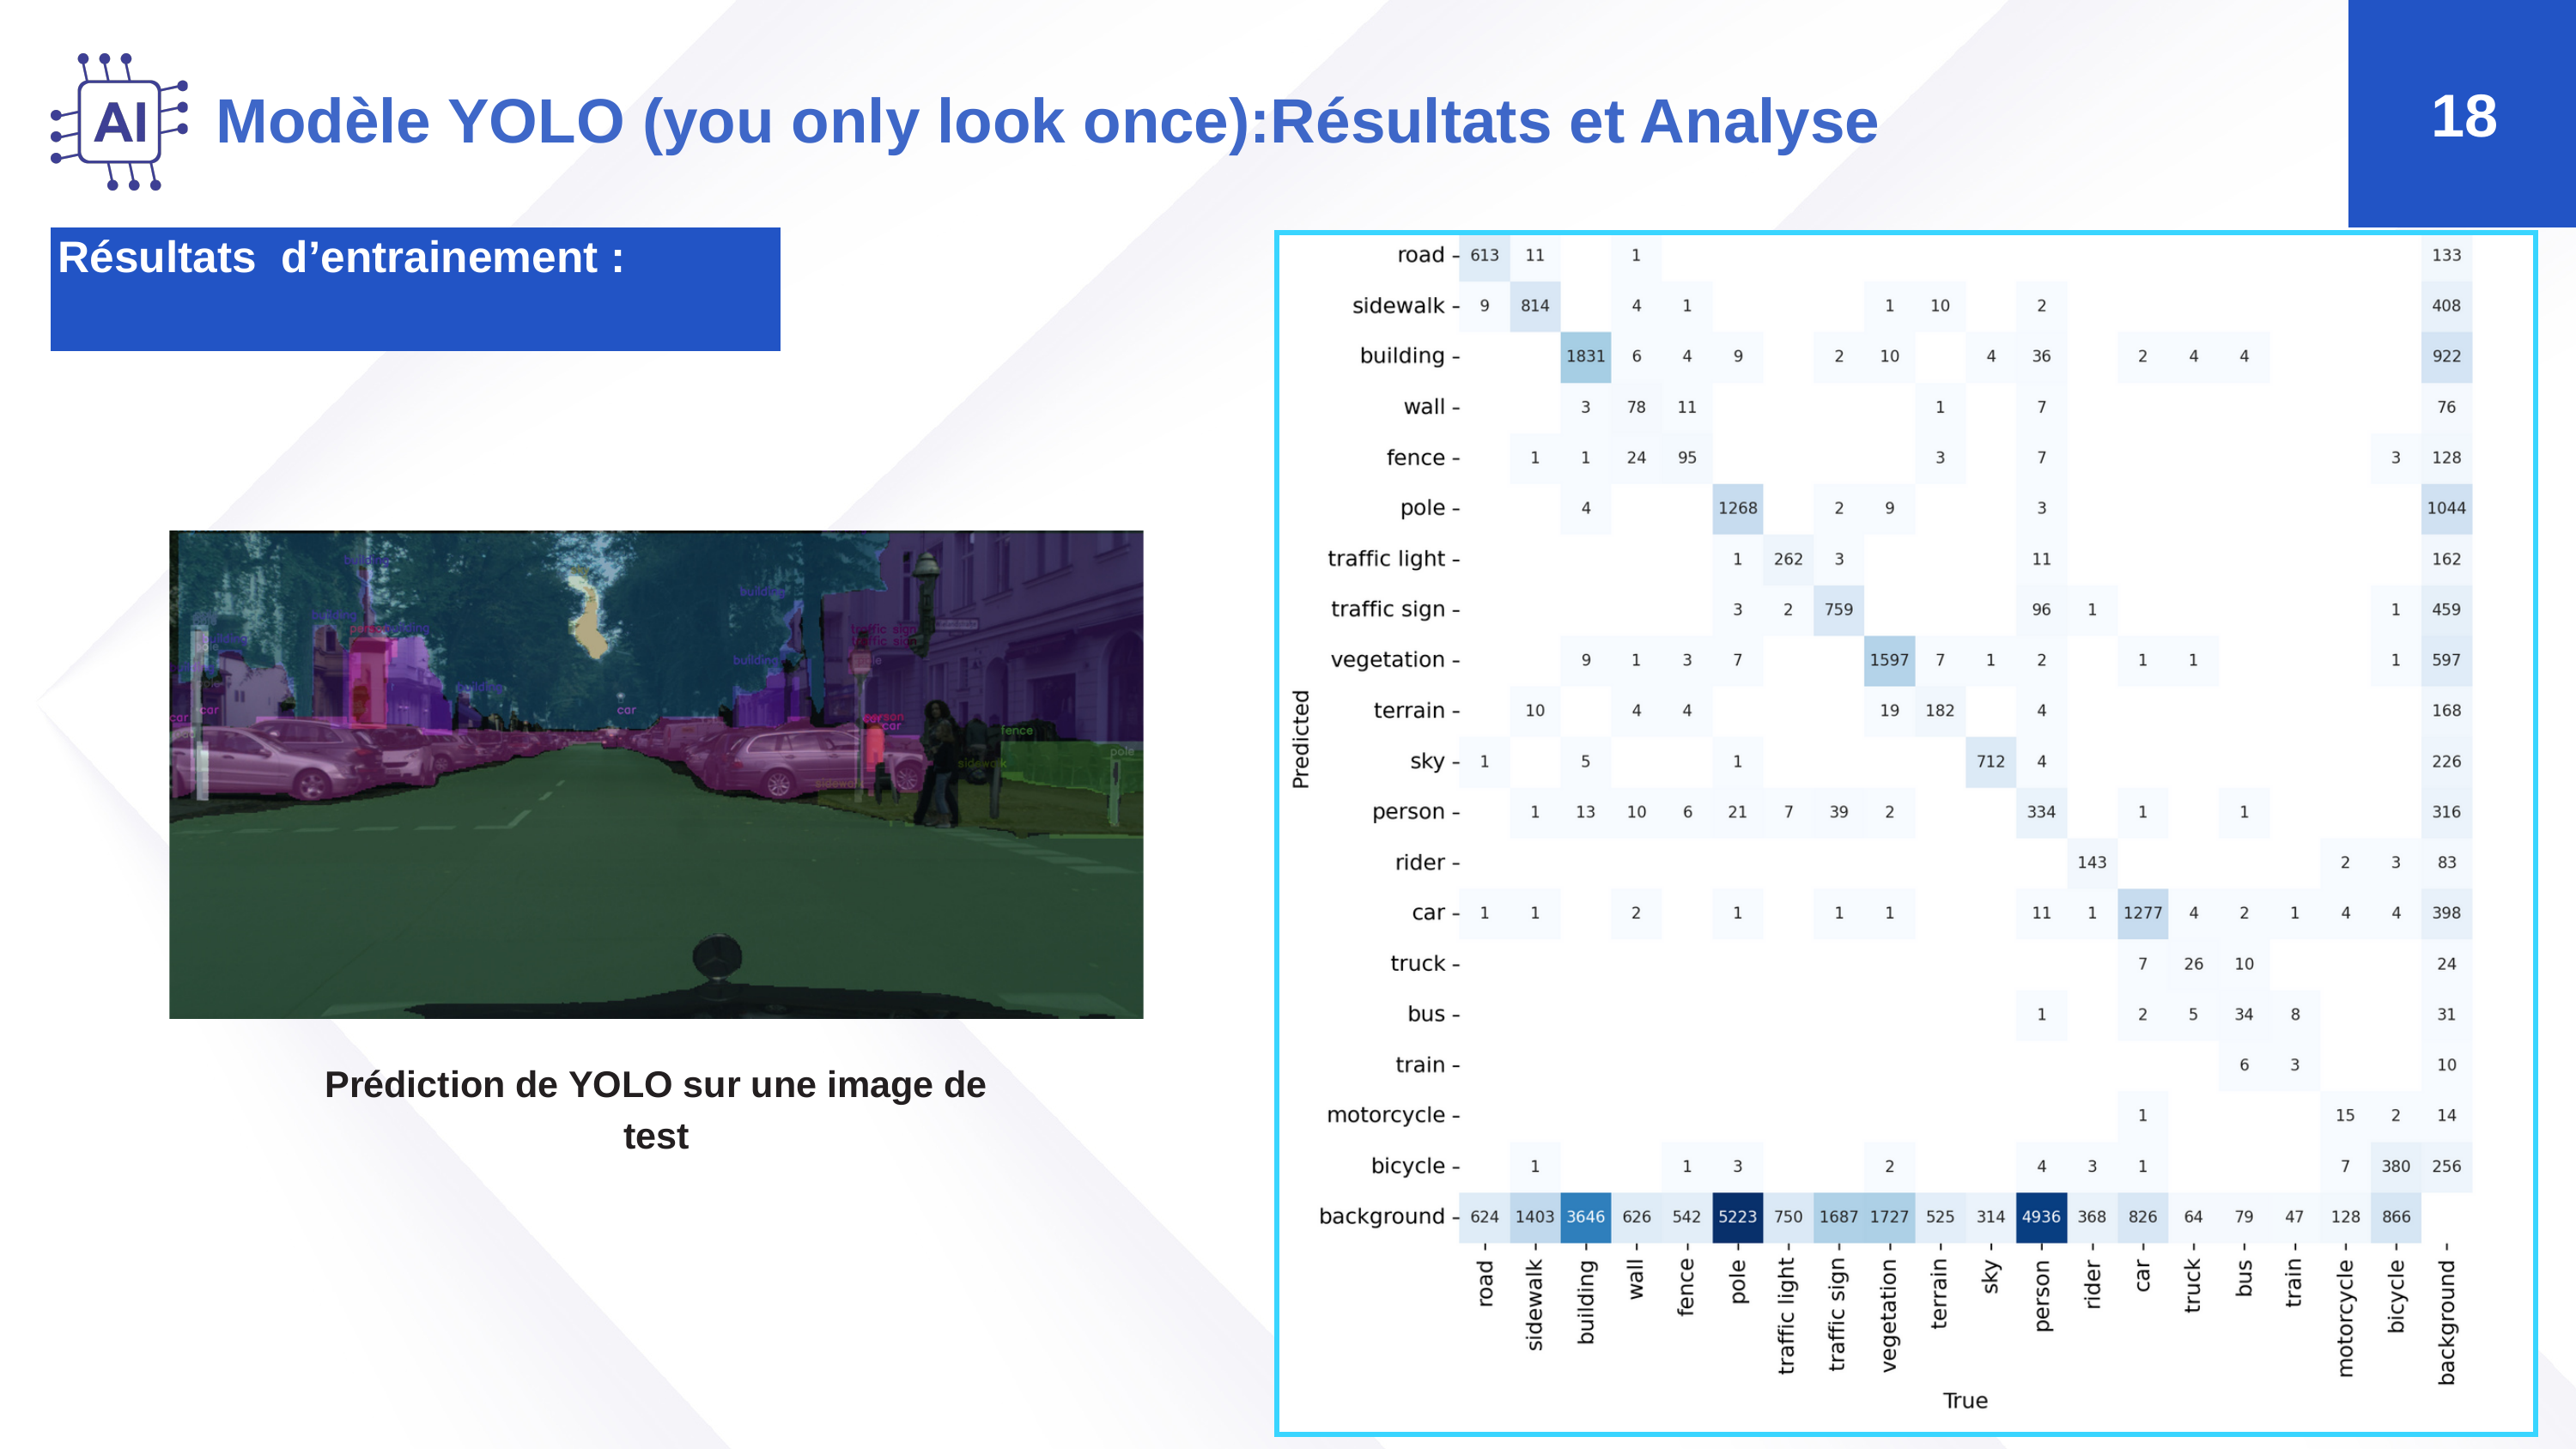

18
Modèle YOLO (you only look once):Résultats et Analyse

Résultats  d’entrainement :

Prédiction de YOLO sur une image de test